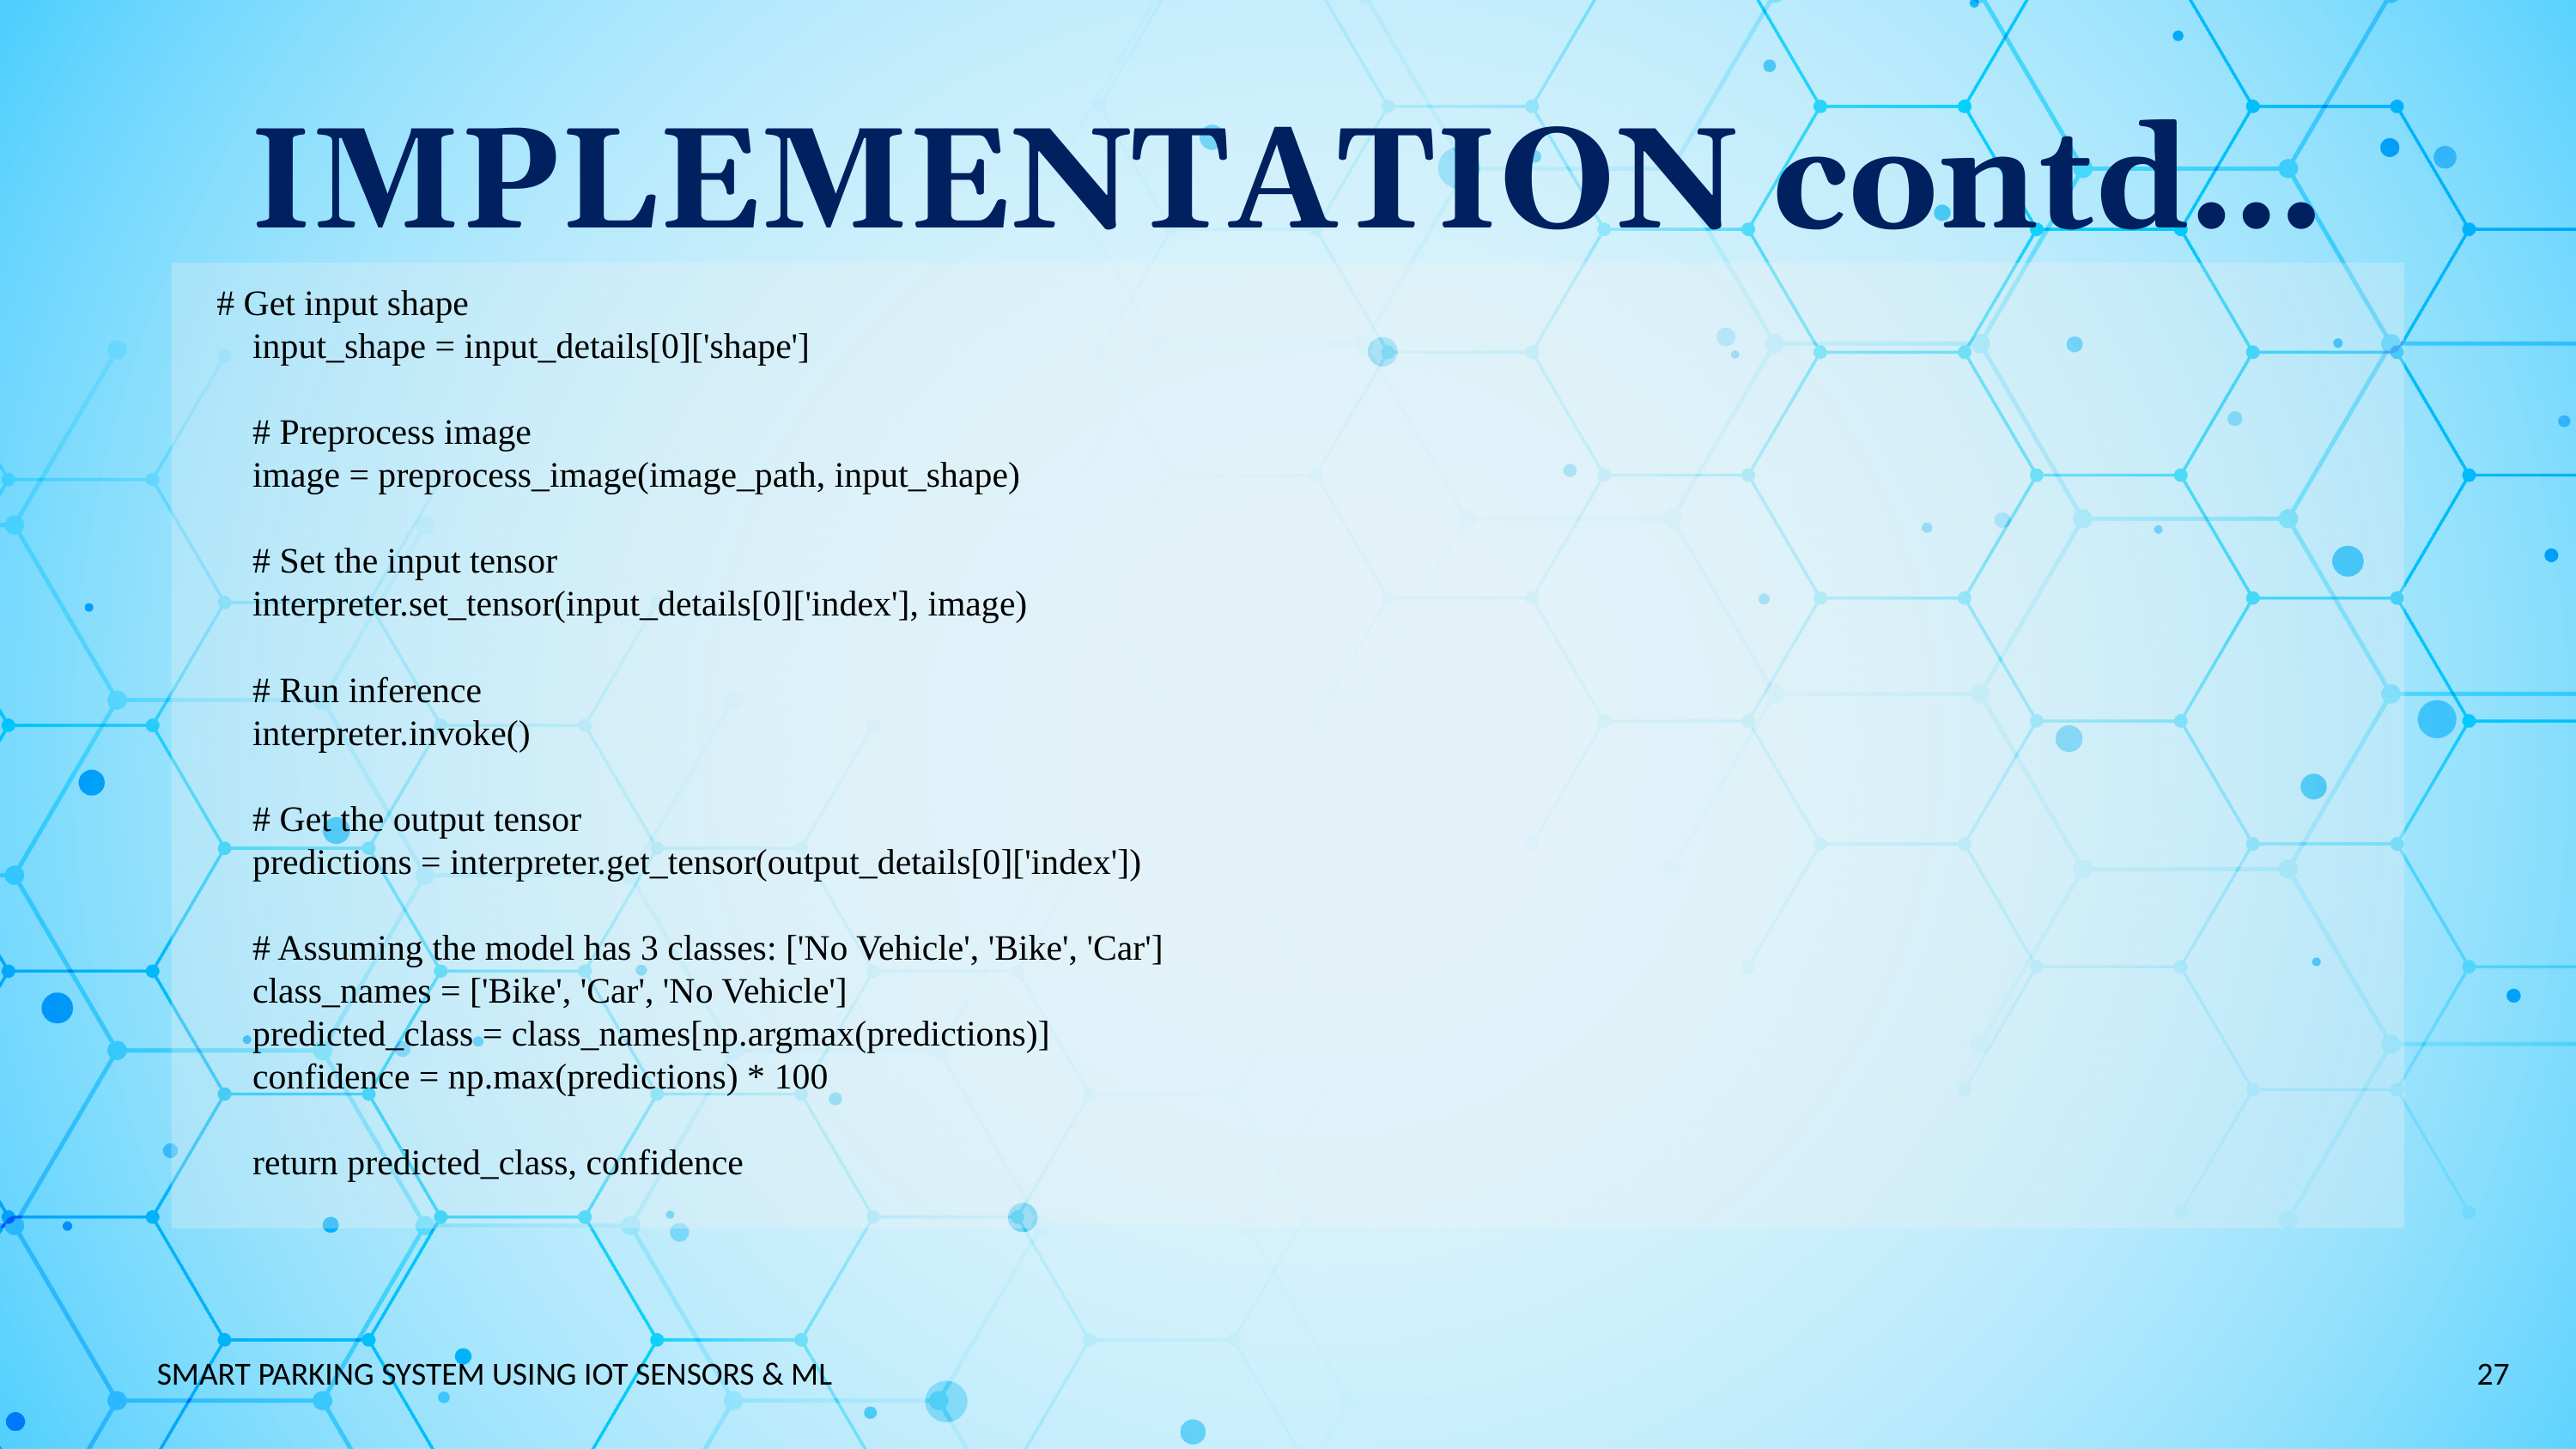

IMPLEMENTATION contd…

# Get input shape
    input_shape = input_details[0]['shape']

    # Preprocess image
    image = preprocess_image(image_path, input_shape)

    # Set the input tensor
    interpreter.set_tensor(input_details[0]['index'], image)

    # Run inference
    interpreter.invoke()

    # Get the output tensor
    predictions = interpreter.get_tensor(output_details[0]['index'])

    # Assuming the model has 3 classes: ['No Vehicle', 'Bike', 'Car']
    class_names = ['Bike', 'Car', 'No Vehicle']
    predicted_class = class_names[np.argmax(predictions)]
    confidence = np.max(predictions) * 100

    return predicted_class, confidence

27
SMART PARKING SYSTEM USING IOT SENSORS & ML